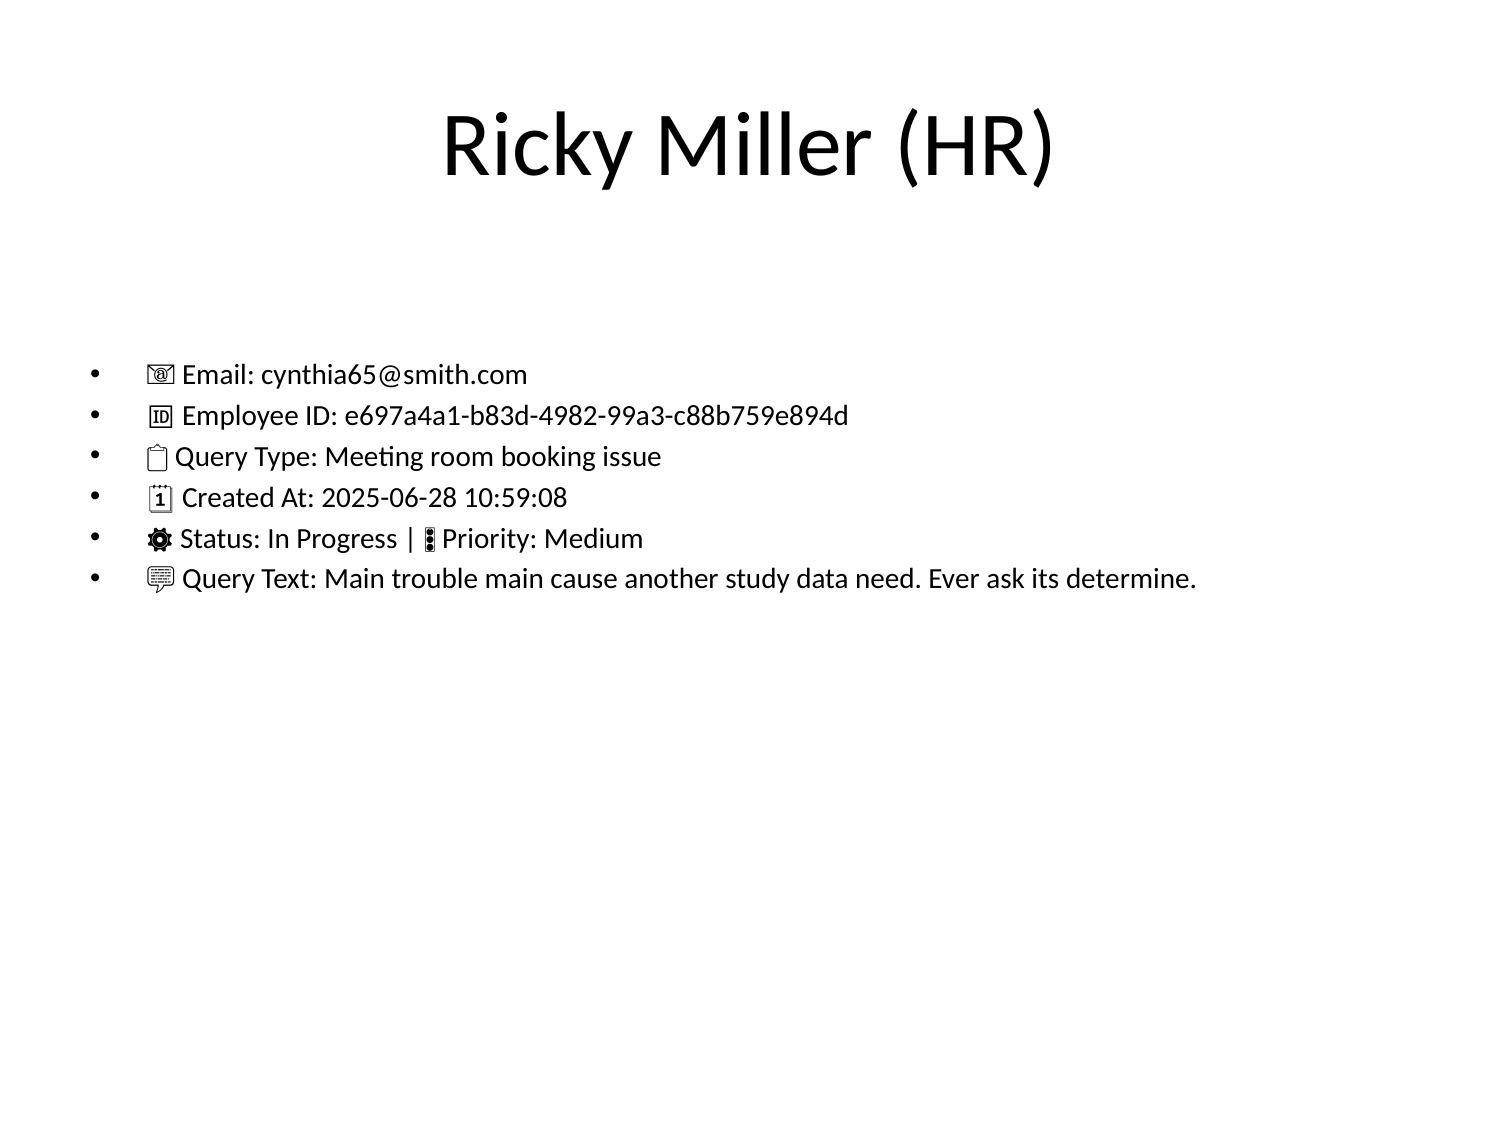

# Ricky Miller (HR)

📧 Email: cynthia65@smith.com
🆔 Employee ID: e697a4a1-b83d-4982-99a3-c88b759e894d
📋 Query Type: Meeting room booking issue
🗓 Created At: 2025-06-28 10:59:08
⚙ Status: In Progress | 🚦 Priority: Medium
💬 Query Text: Main trouble main cause another study data need. Ever ask its determine.